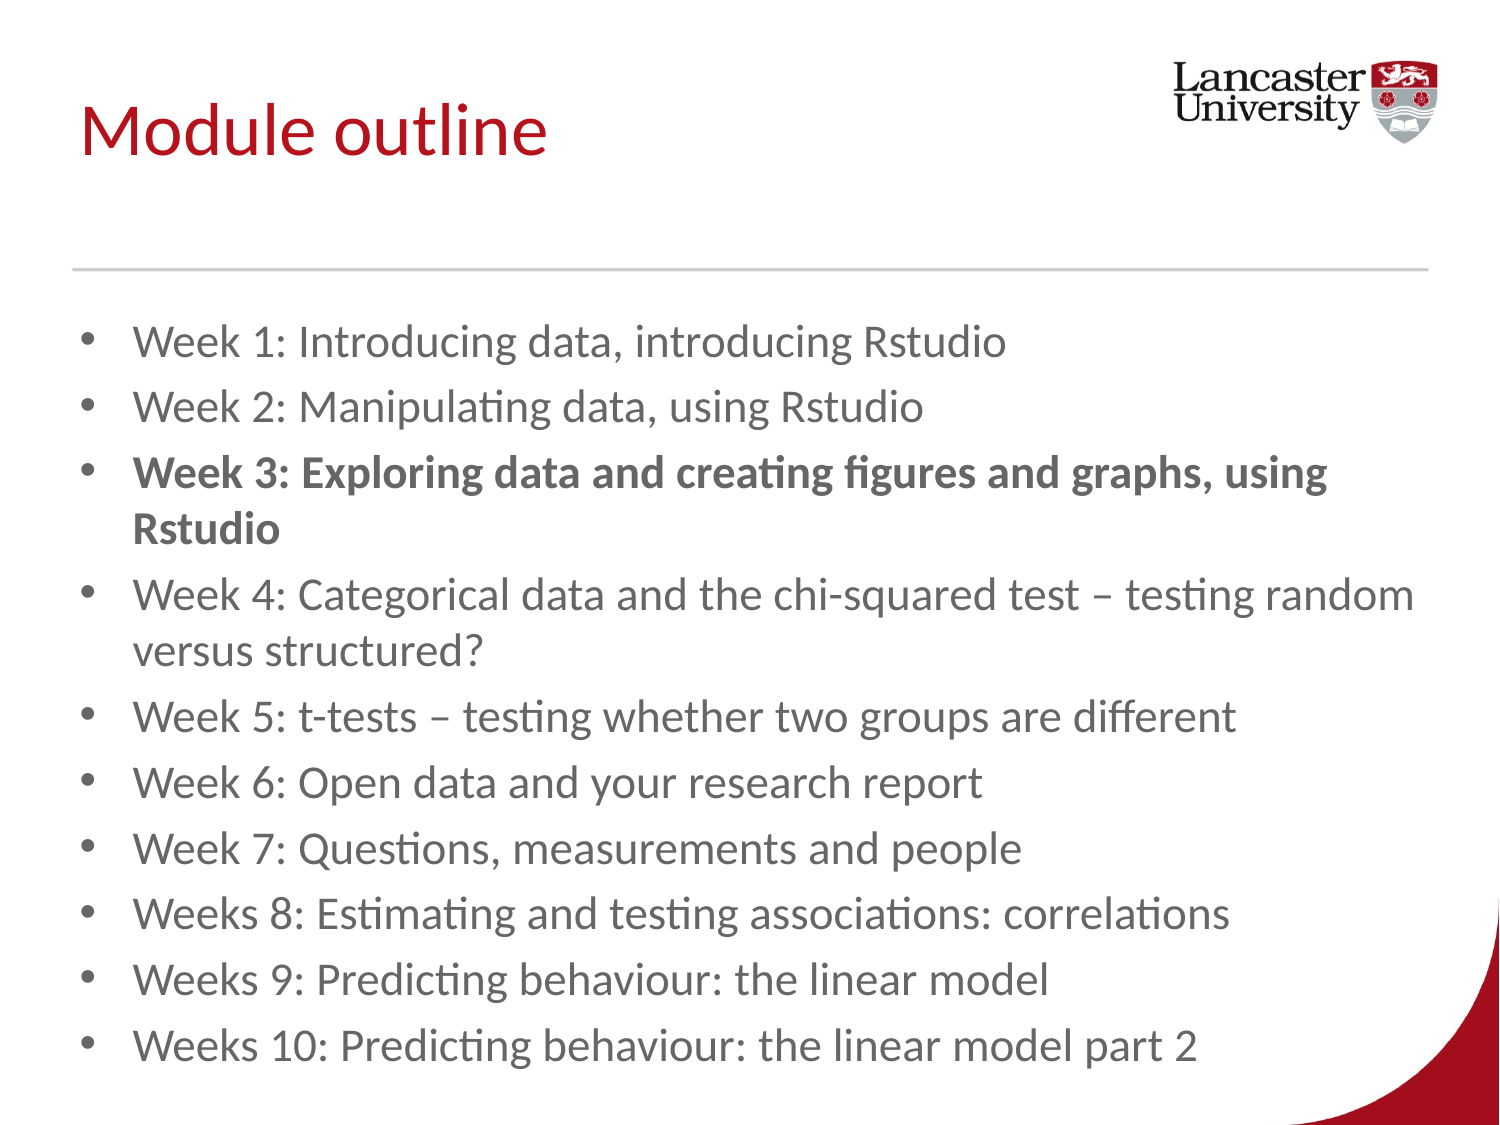

# Module outline
Week 1: Introducing data, introducing Rstudio
Week 2: Manipulating data, using Rstudio
Week 3: Exploring data and creating figures and graphs, using Rstudio
Week 4: Categorical data and the chi-squared test – testing random versus structured?
Week 5: t-tests – testing whether two groups are different
Week 6: Open data and your research report
Week 7: Questions, measurements and people
Weeks 8: Estimating and testing associations: correlations
Weeks 9: Predicting behaviour: the linear model
Weeks 10: Predicting behaviour: the linear model part 2